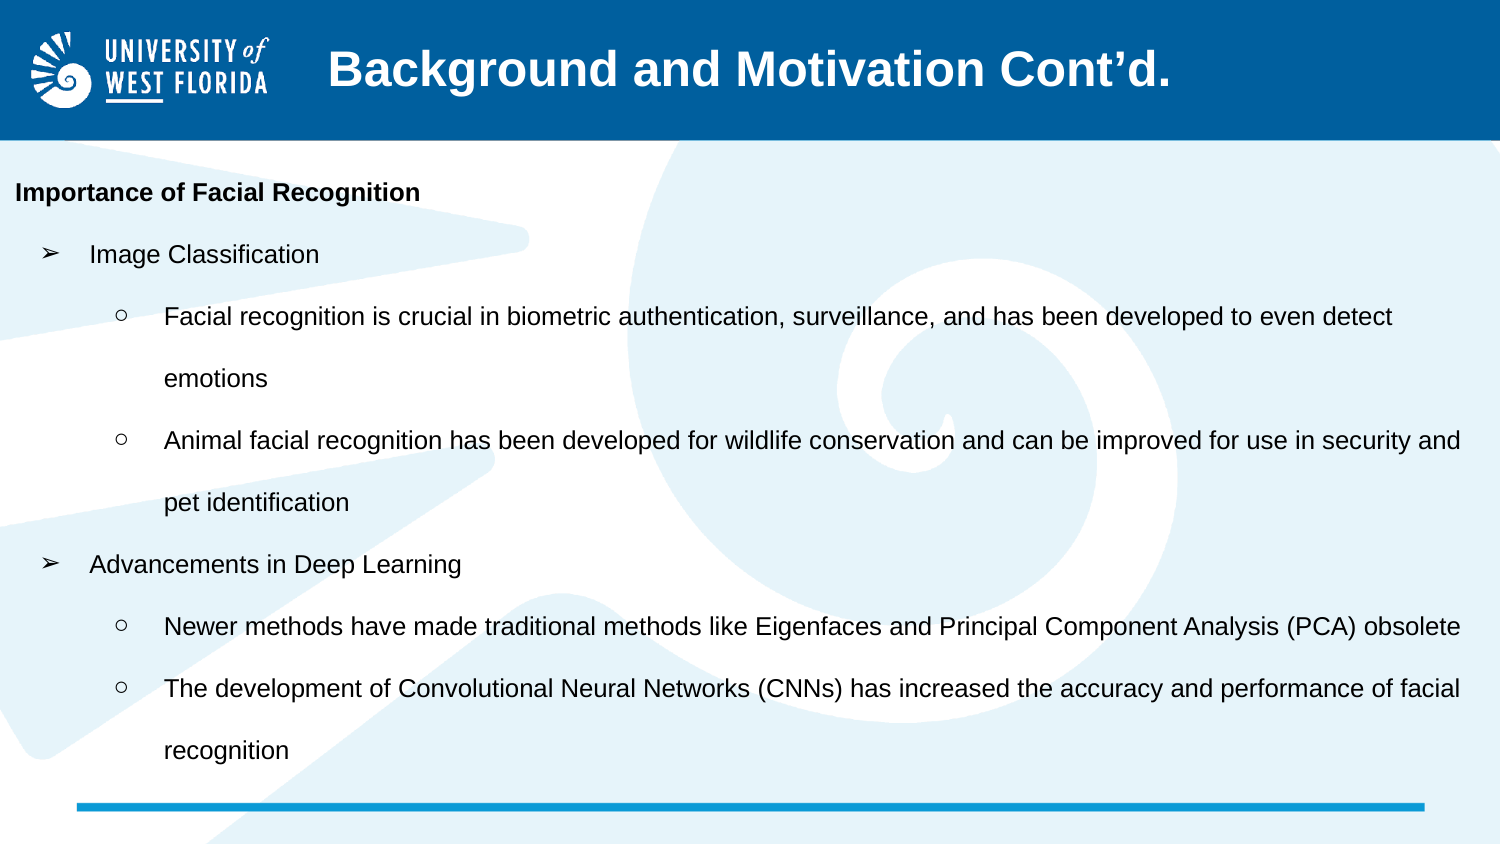

# Background and Motivation Cont’d.
Importance of Facial Recognition
Image Classification
Facial recognition is crucial in biometric authentication, surveillance, and has been developed to even detect emotions
Animal facial recognition has been developed for wildlife conservation and can be improved for use in security and pet identification
Advancements in Deep Learning
Newer methods have made traditional methods like Eigenfaces and Principal Component Analysis (PCA) obsolete
The development of Convolutional Neural Networks (CNNs) has increased the accuracy and performance of facial recognition